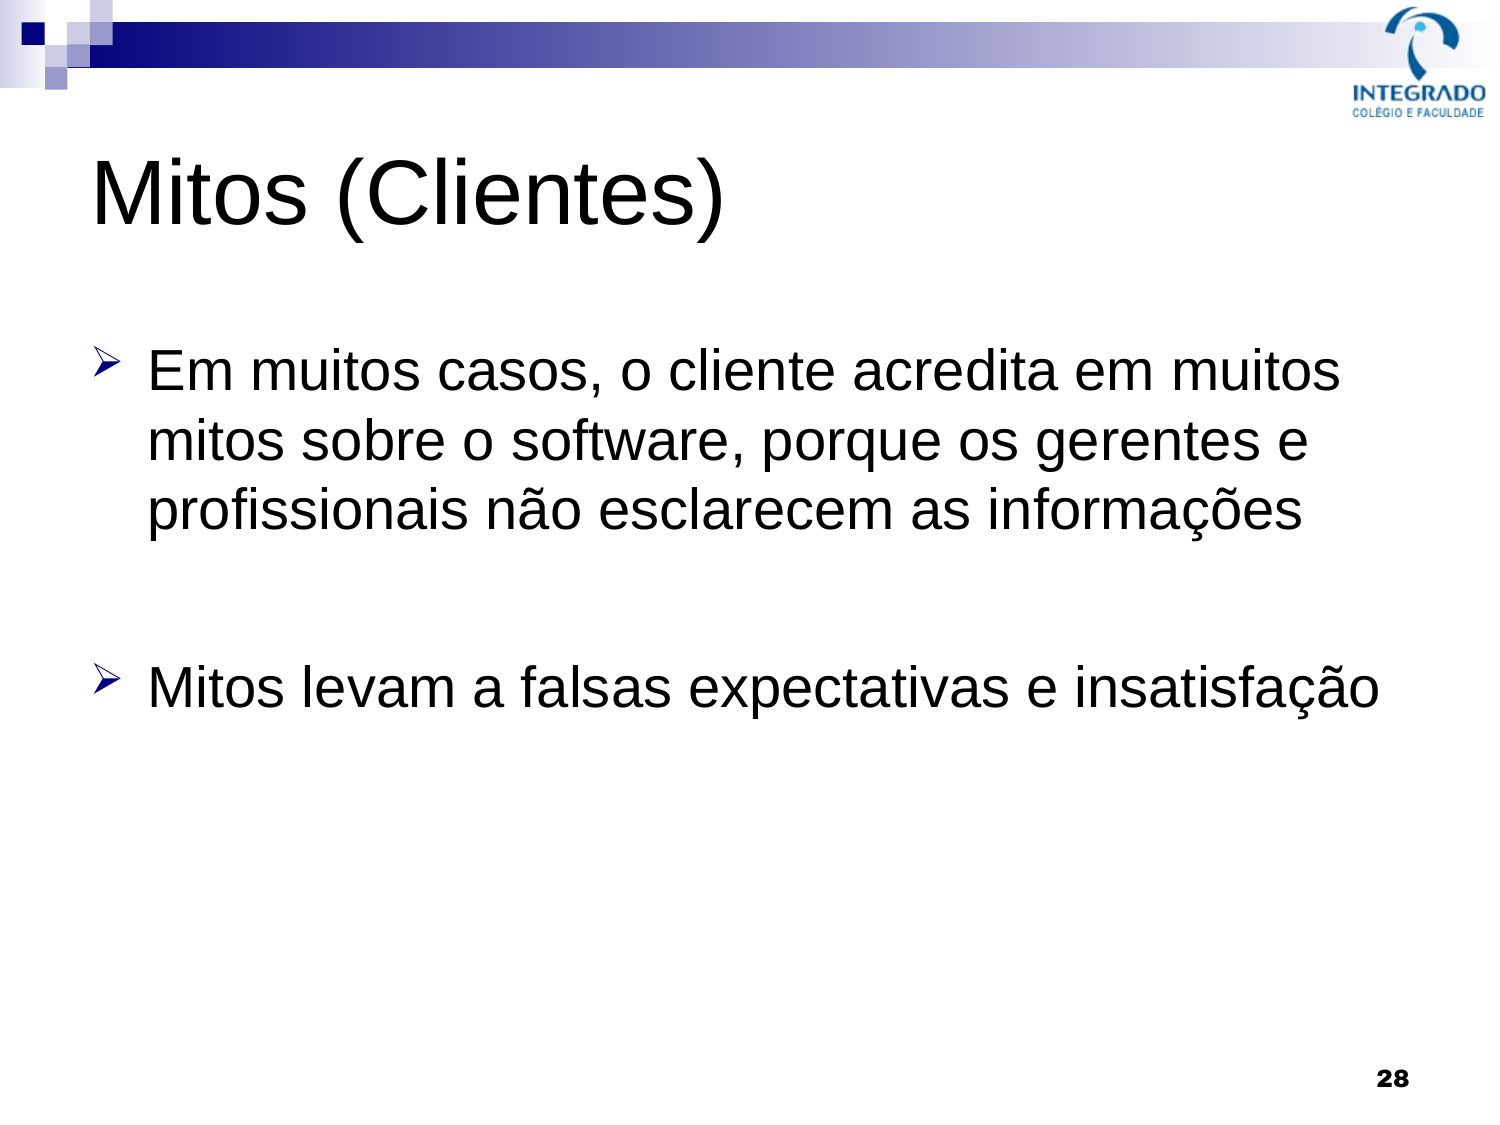

# Mitos (Clientes)
Em muitos casos, o cliente acredita em muitos mitos sobre o software, porque os gerentes e profissionais não esclarecem as informações

Mitos levam a falsas expectativas e insatisfação

28